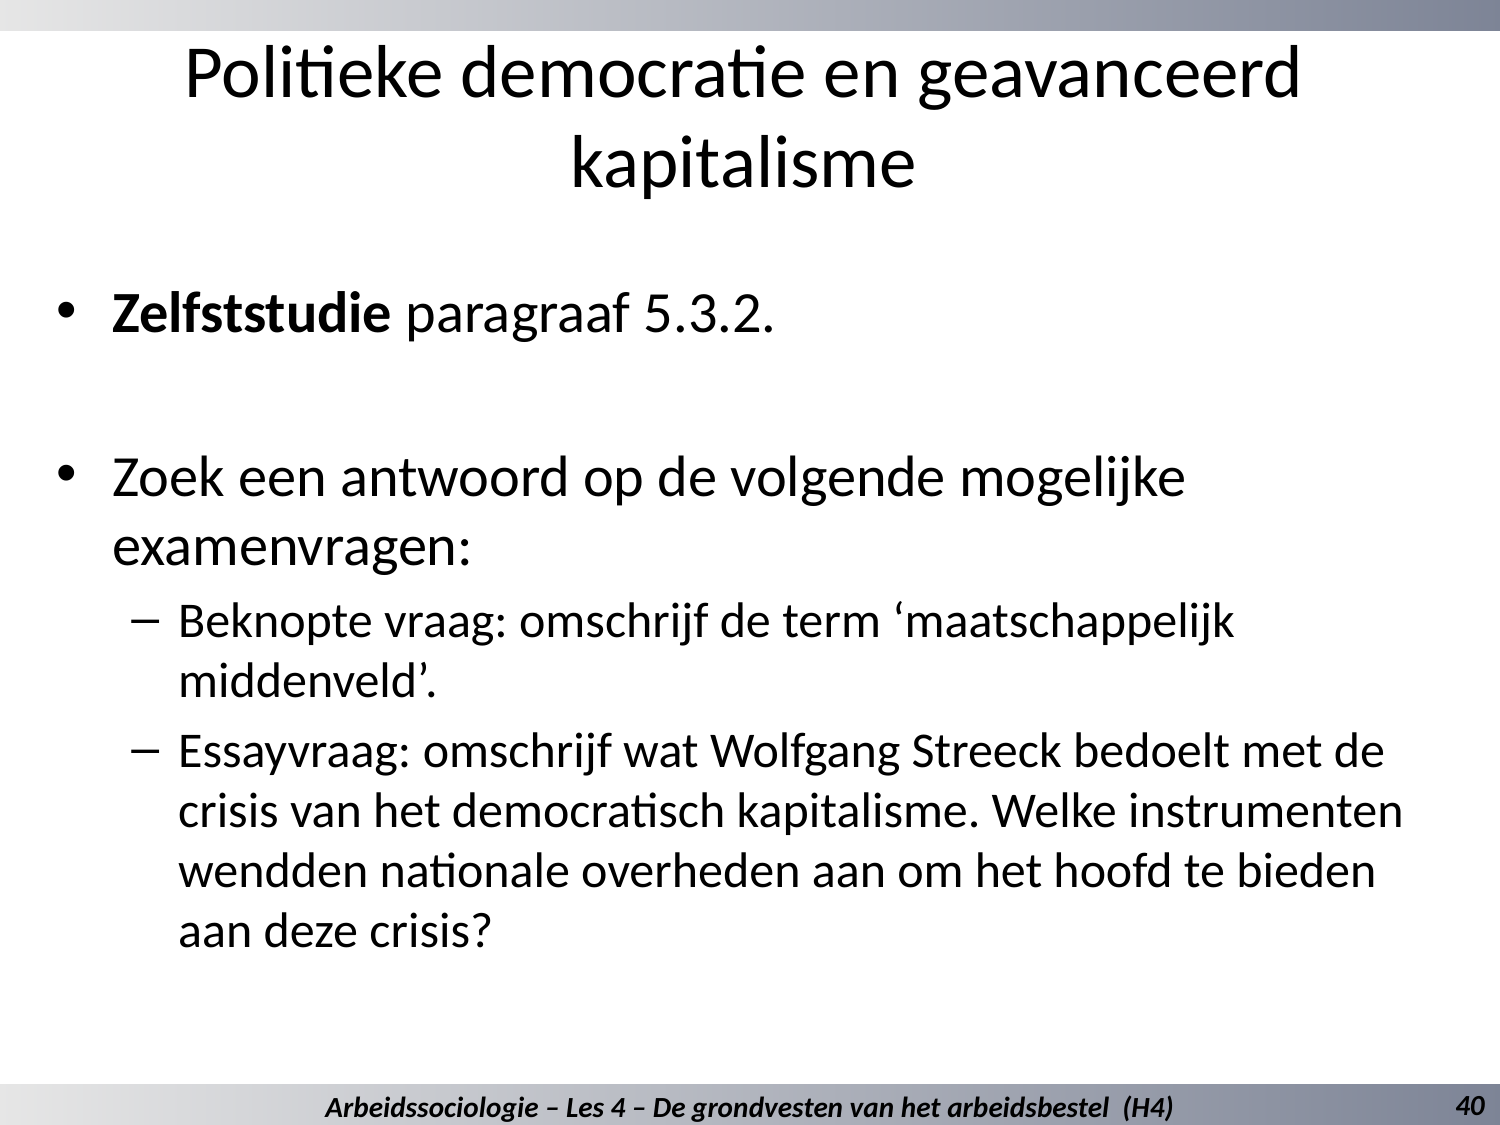

# Politieke democratie en geavanceerd kapitalisme
Zelfststudie paragraaf 5.3.2.

Zoek een antwoord op de volgende mogelijke examenvragen:
Beknopte vraag: omschrijf de term ‘maatschappelijk middenveld’.
Essayvraag: omschrijf wat Wolfgang Streeck bedoelt met de crisis van het democratisch kapitalisme. Welke instrumenten wendden nationale overheden aan om het hoofd te bieden aan deze crisis?
40
Arbeidssociologie – Les 4 – De grondvesten van het arbeidsbestel  (H4)